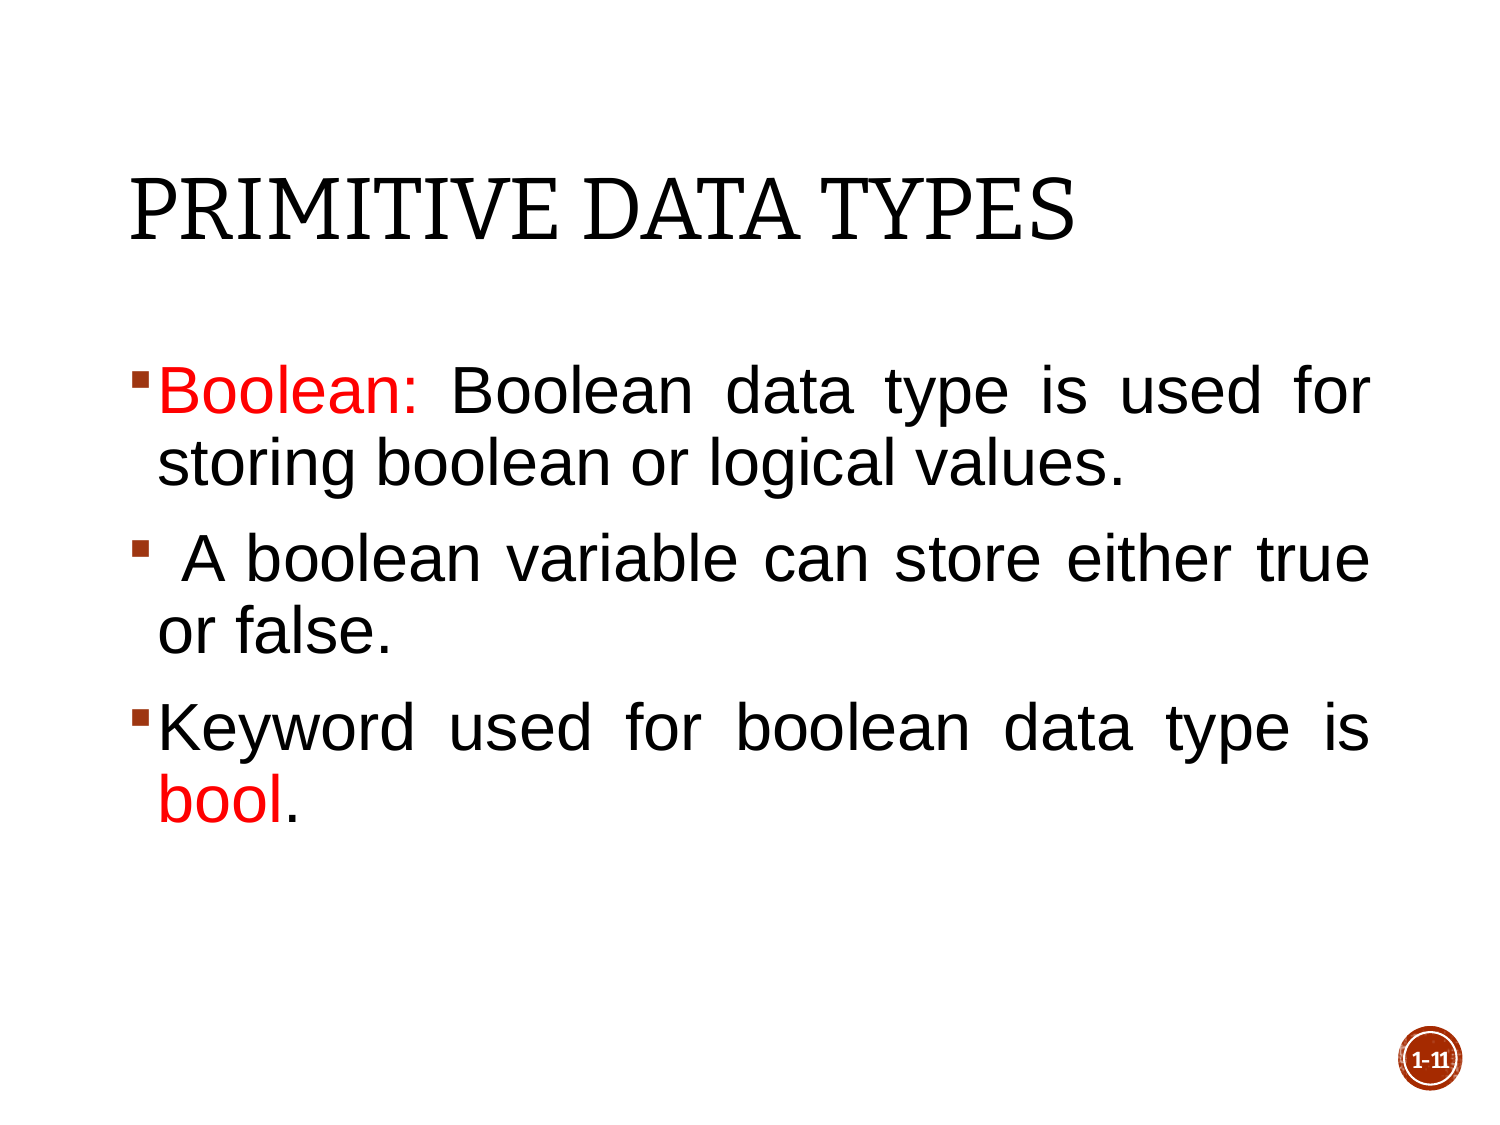

# Primitive Data Types
Boolean: Boolean data type is used for storing boolean or logical values.
 A boolean variable can store either true or false.
Keyword used for boolean data type is bool.

1-11